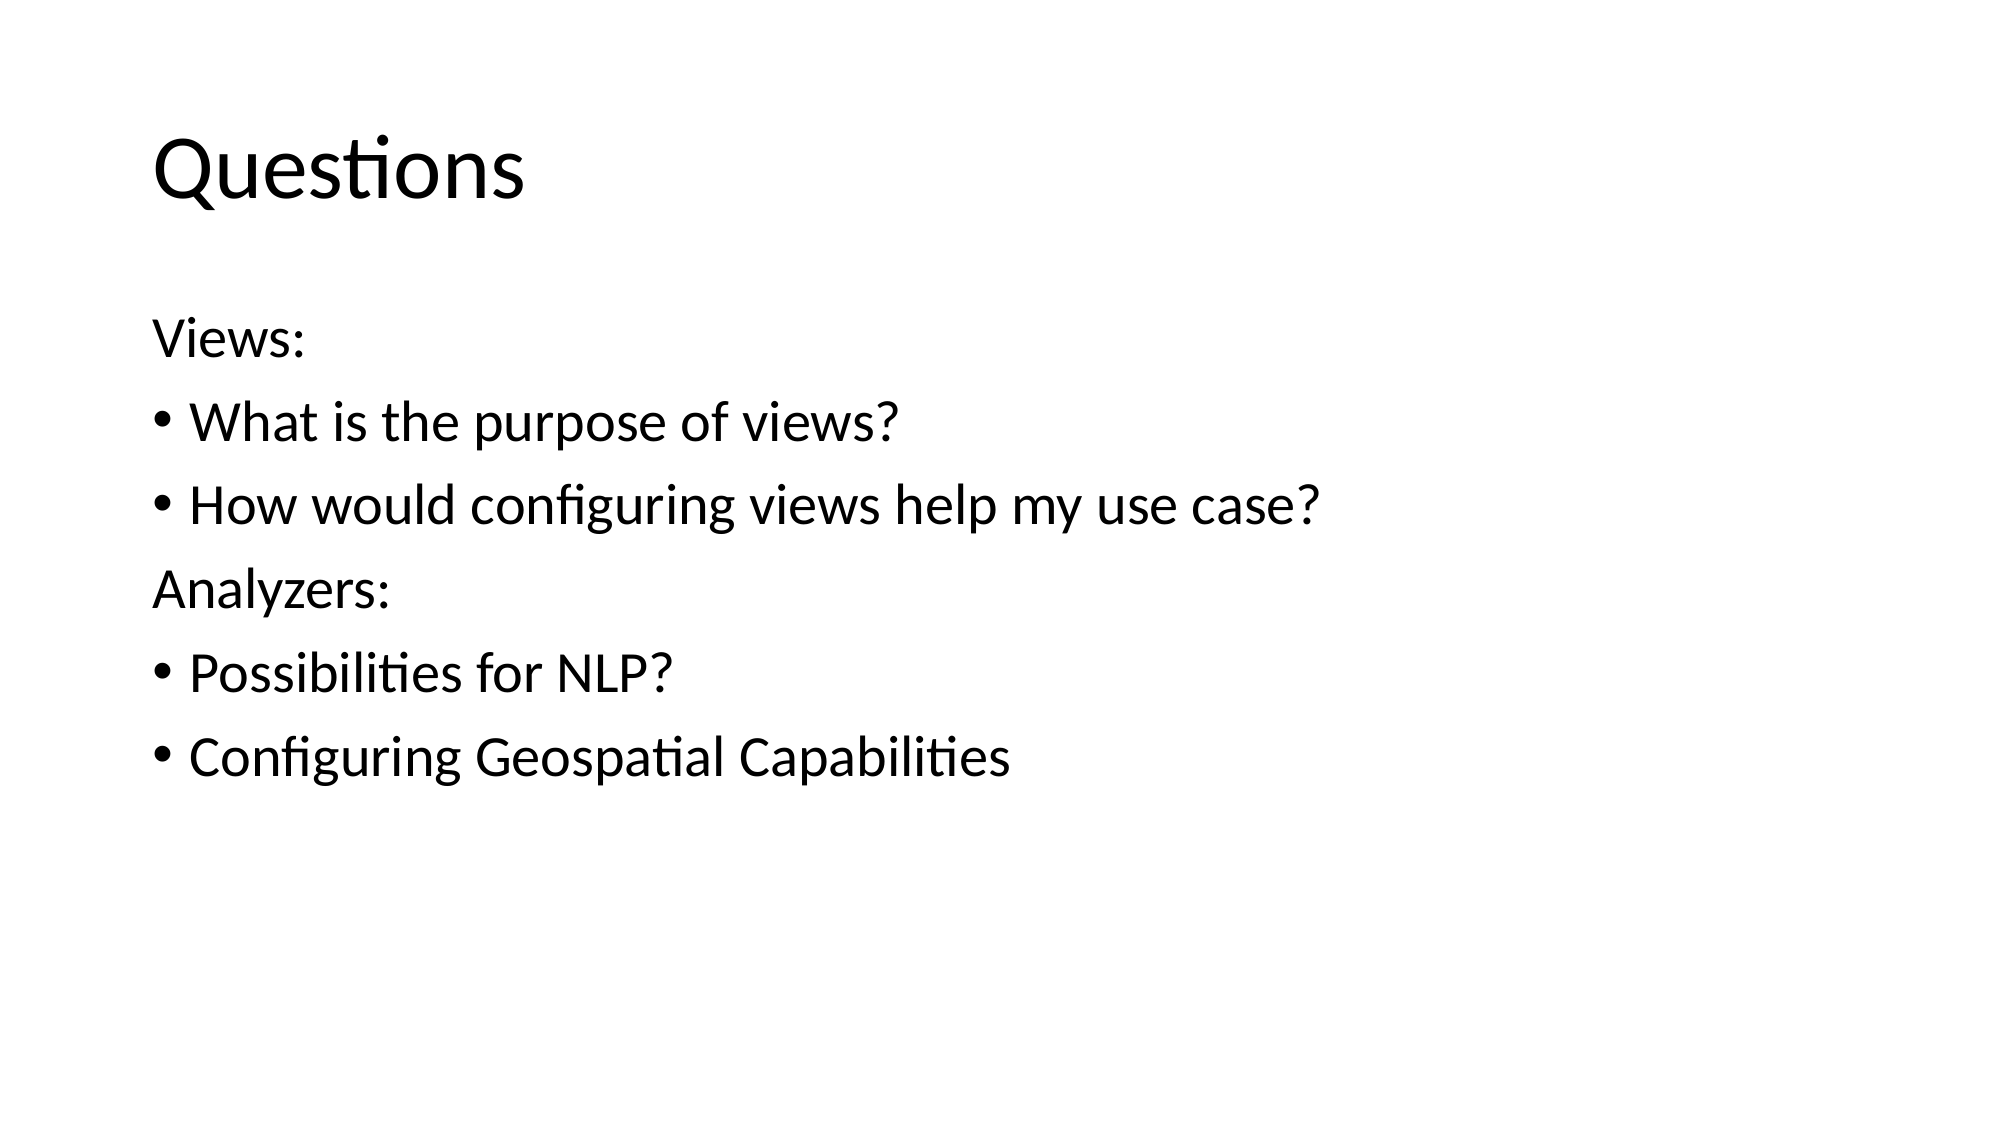

# Questions
Views:
What is the purpose of views?
How would configuring views help my use case?
Analyzers:
Possibilities for NLP?
Configuring Geospatial Capabilities